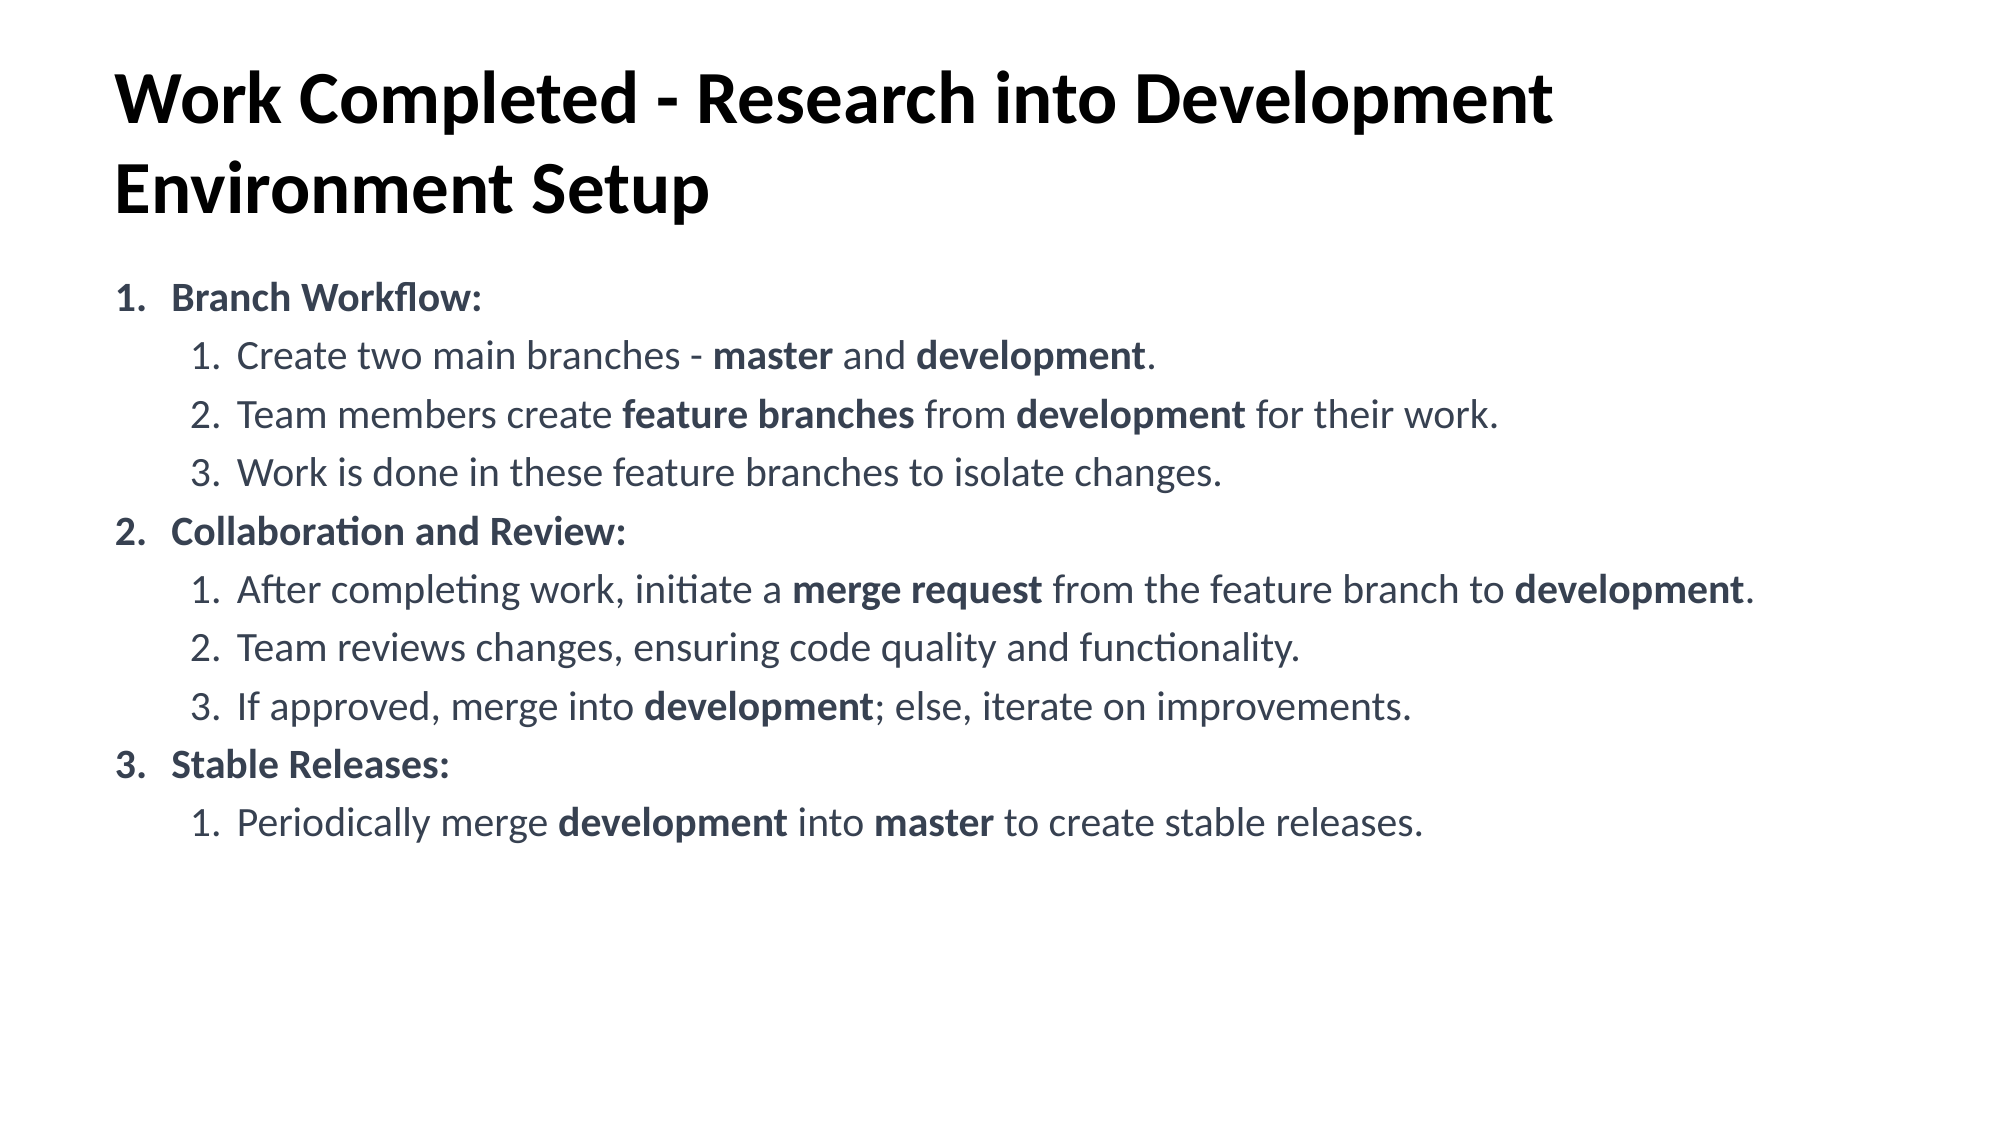

# Work Completed - Research into Development Environment Setup
Branch Workflow:
Create two main branches - master and development.
Team members create feature branches from development for their work.
Work is done in these feature branches to isolate changes.
Collaboration and Review:
After completing work, initiate a merge request from the feature branch to development.
Team reviews changes, ensuring code quality and functionality.
If approved, merge into development; else, iterate on improvements.
Stable Releases:
Periodically merge development into master to create stable releases.